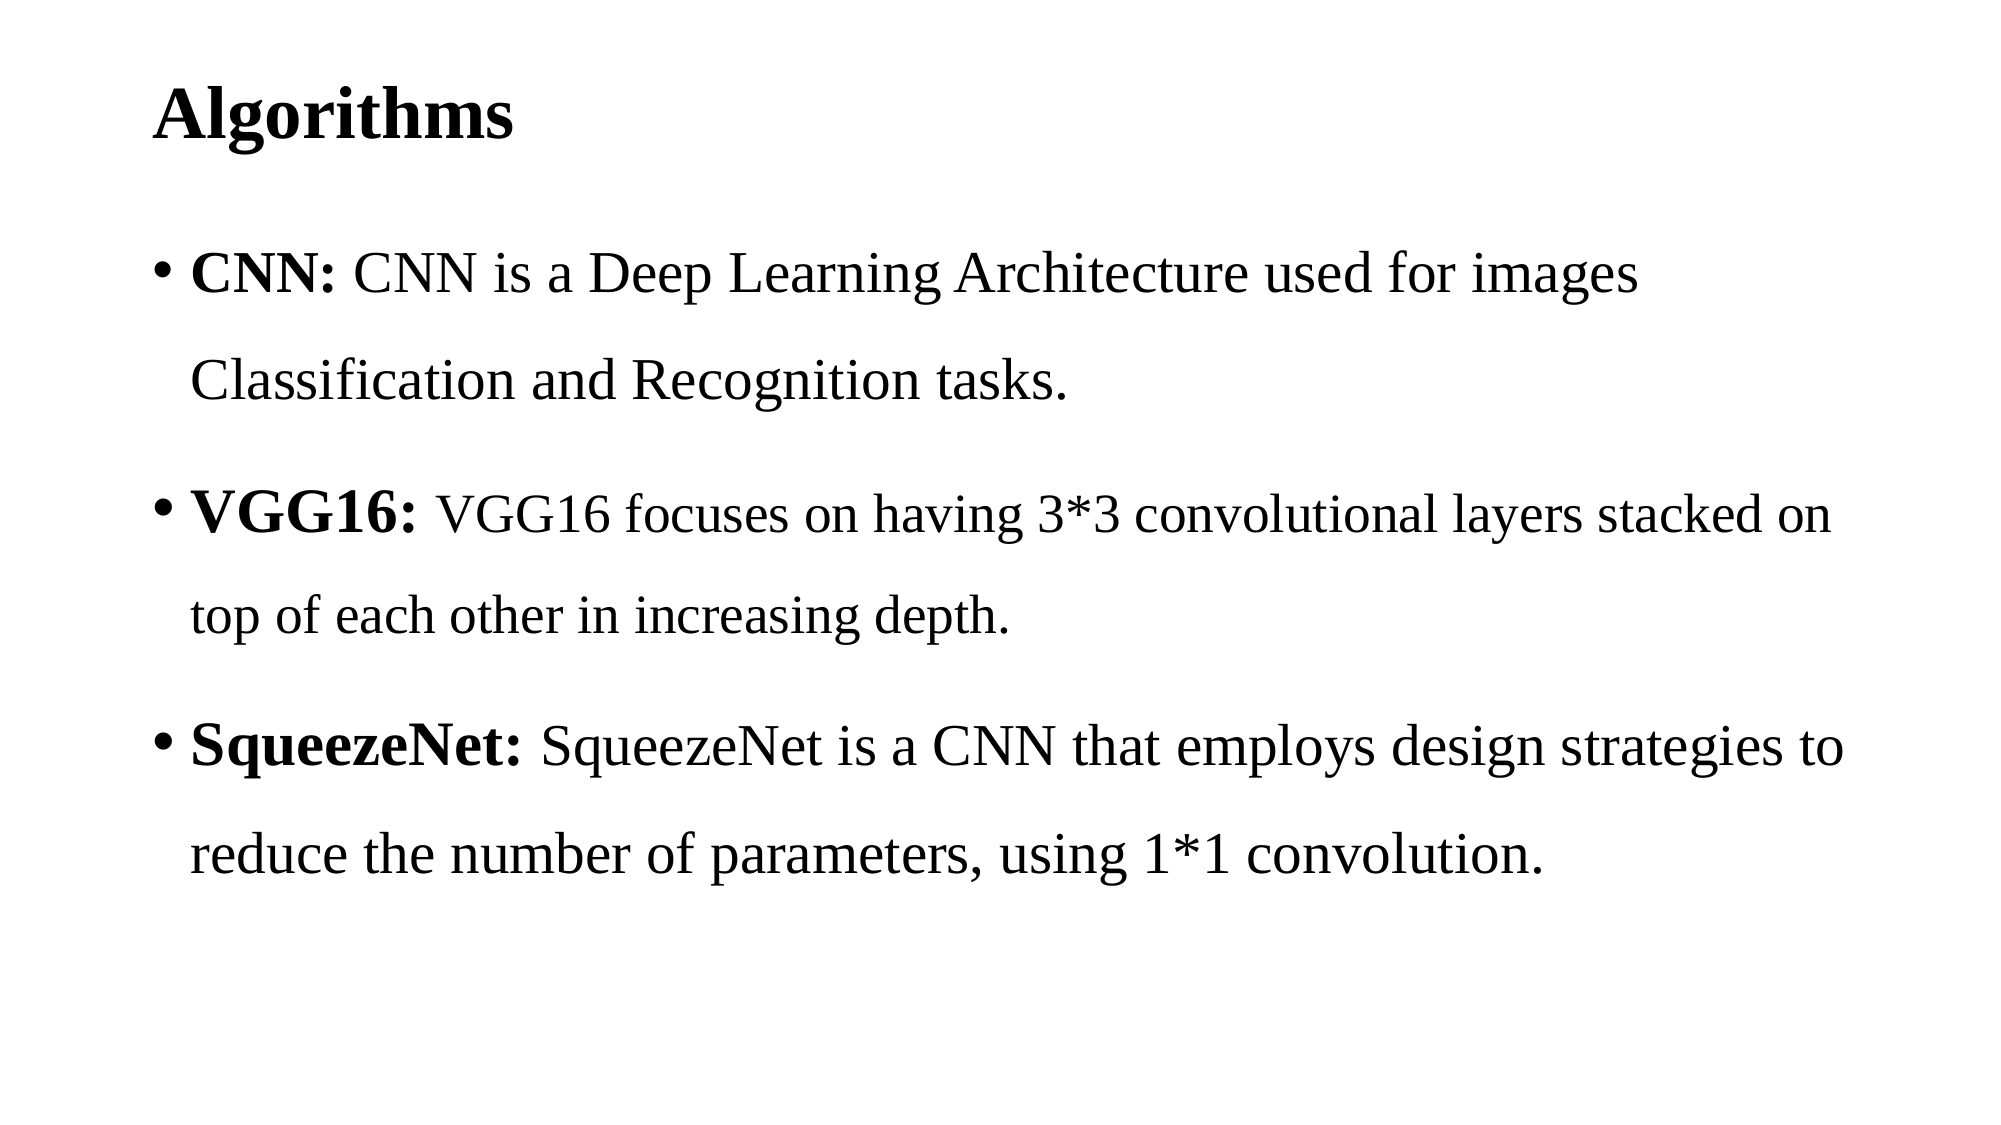

# Algorithms
CNN: CNN is a Deep Learning Architecture used for images Classification and Recognition tasks.
VGG16: VGG16 focuses on having 3*3 convolutional layers stacked on top of each other in increasing depth.
SqueezeNet: SqueezeNet is a CNN that employs design strategies to reduce the number of parameters, using 1*1 convolution.